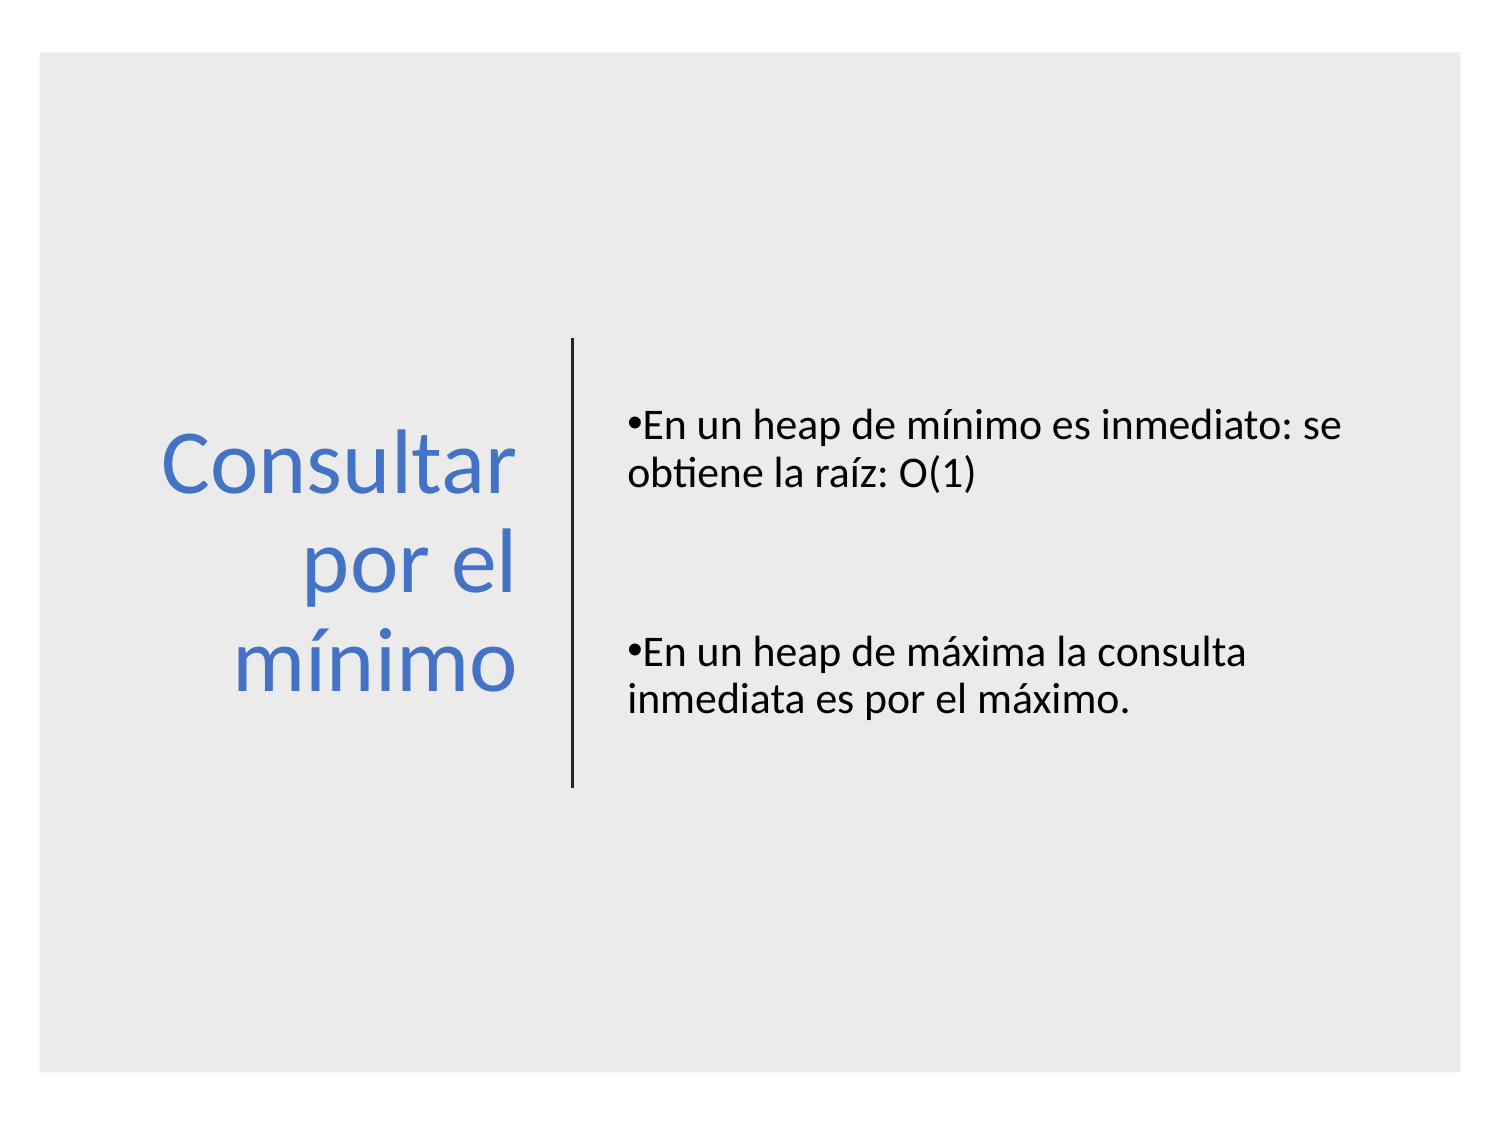

# Consultar por el mínimo
En un heap de mínimo es inmediato: se obtiene la raíz: O(1)

En un heap de máxima la consulta inmediata es por el máximo.